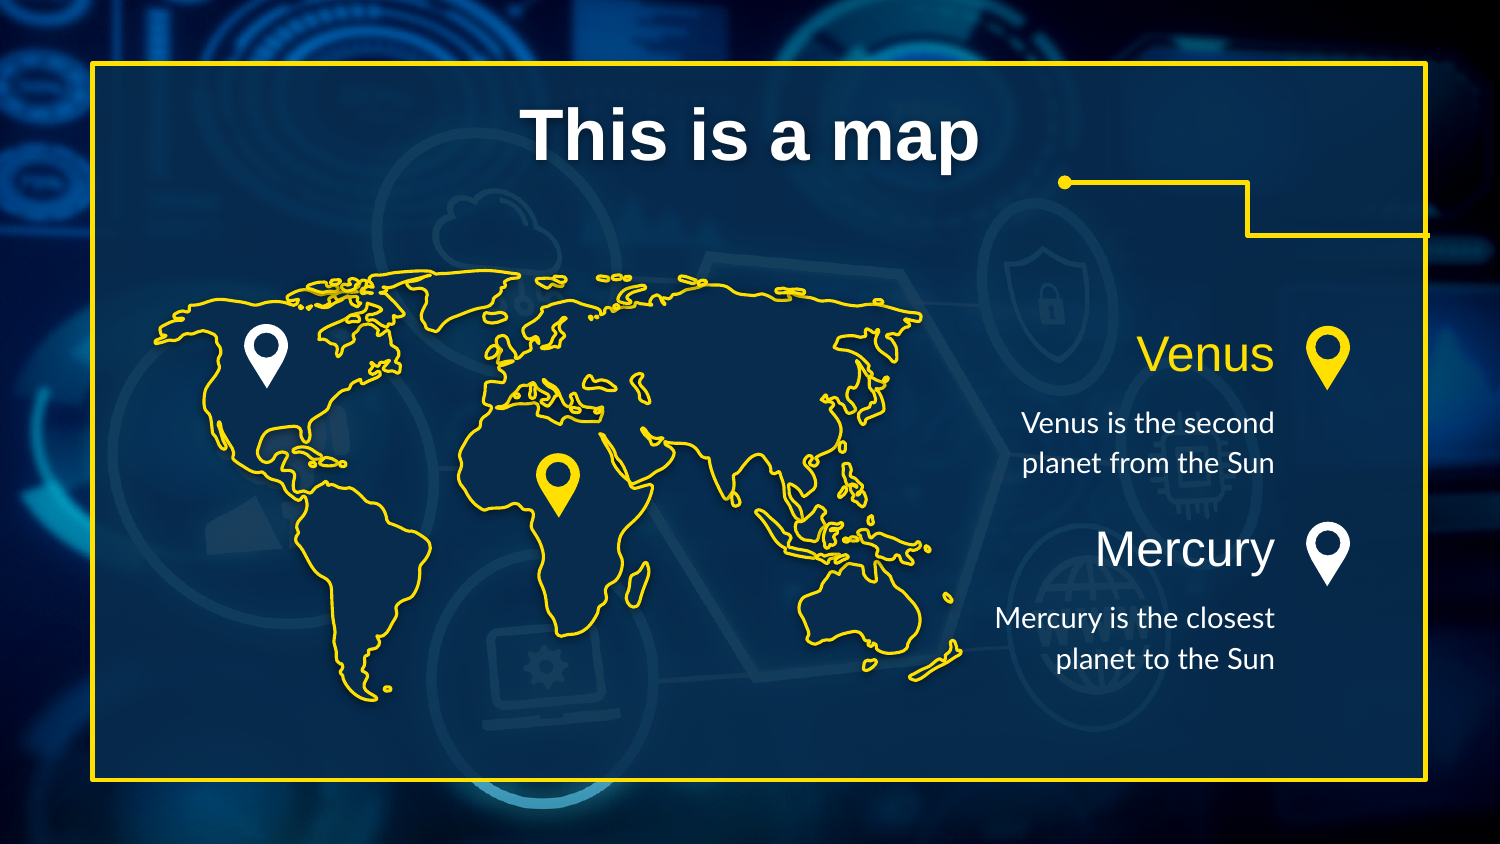

# This is a map

Venus

Venus is the second planet from the Sun

Mercury

Mercury is the closest planet to the Sun